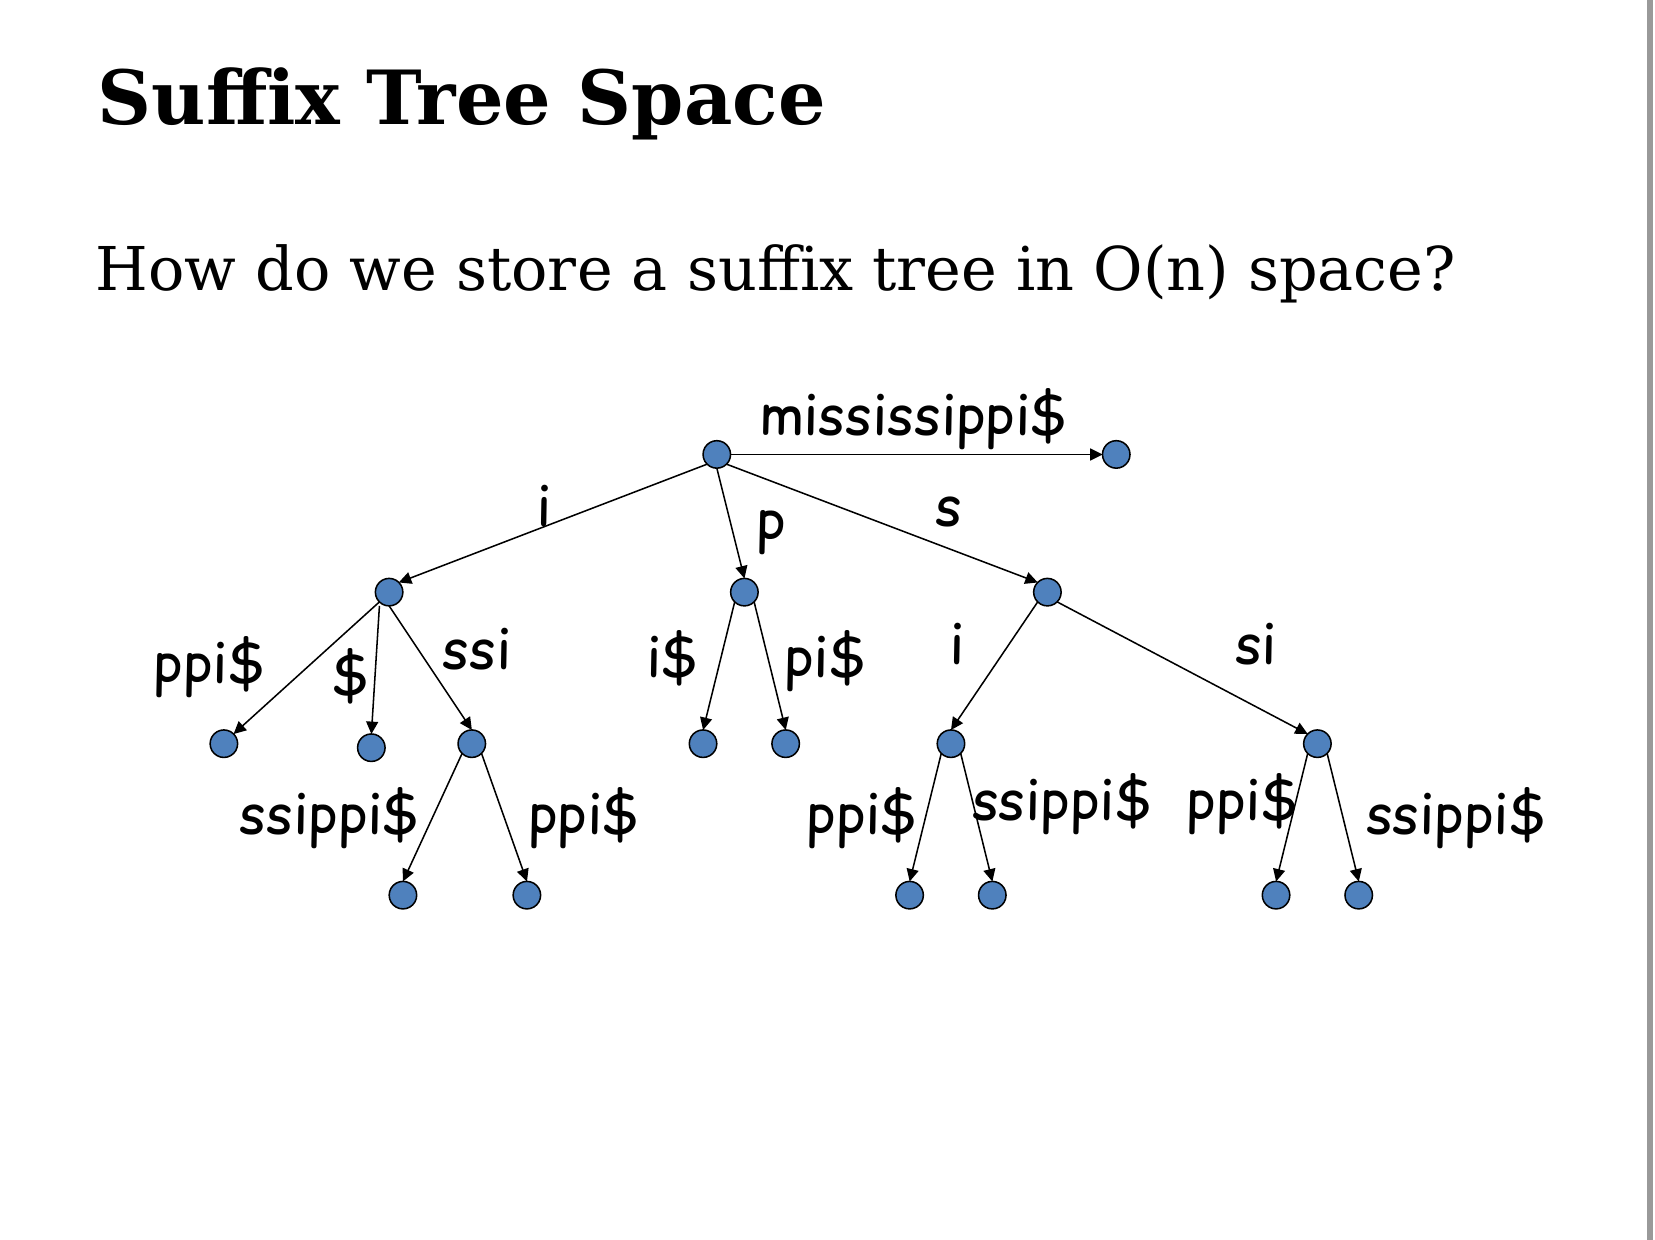

# Suffix Tree Space
How do we store a suffix tree in O(n) space?
mississippi$

i
s
p

i
si
ssi
i$
pi$
ppi$
$

ssippi$
ppi$
ssippi$
ppi$
ppi$
ssippi$